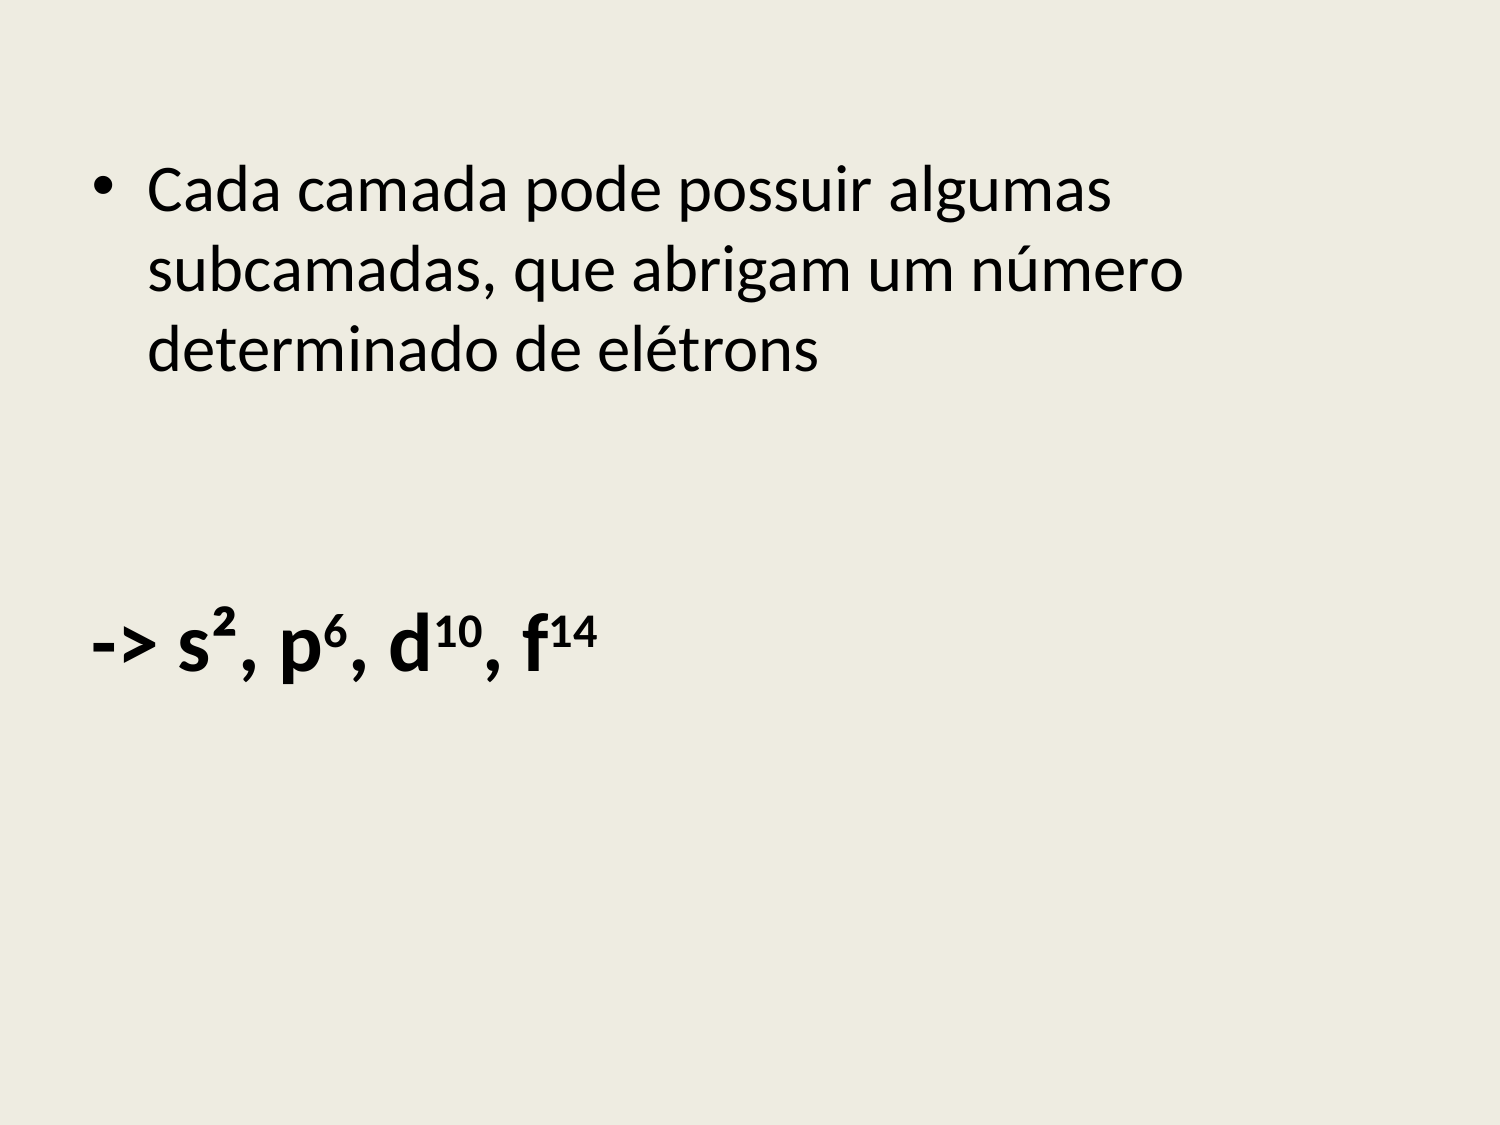

Cada camada pode possuir algumas subcamadas, que abrigam um número determinado de elétrons

-> s², p6, d10, f14